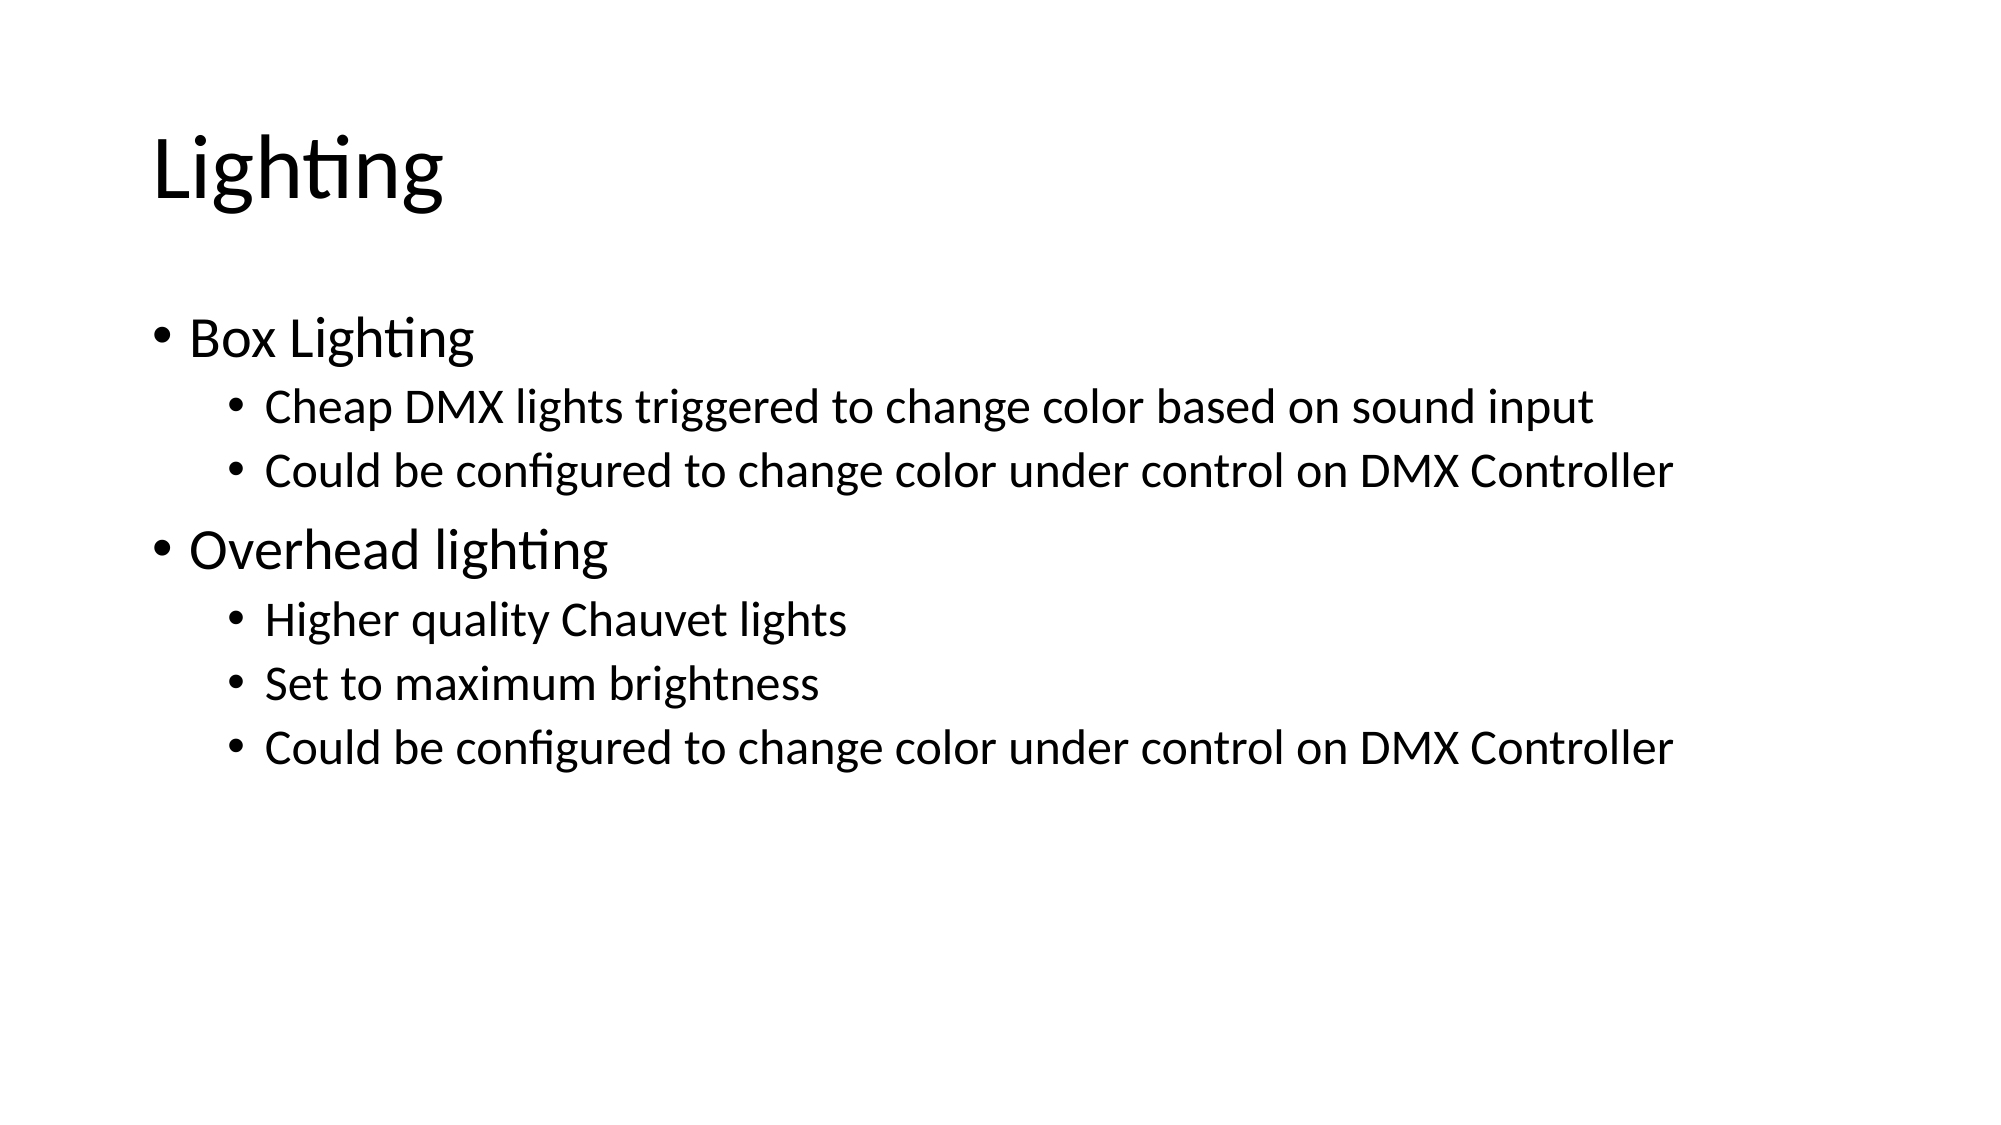

# Lighting
Box Lighting
Cheap DMX lights triggered to change color based on sound input
Could be configured to change color under control on DMX Controller
Overhead lighting
Higher quality Chauvet lights
Set to maximum brightness
Could be configured to change color under control on DMX Controller